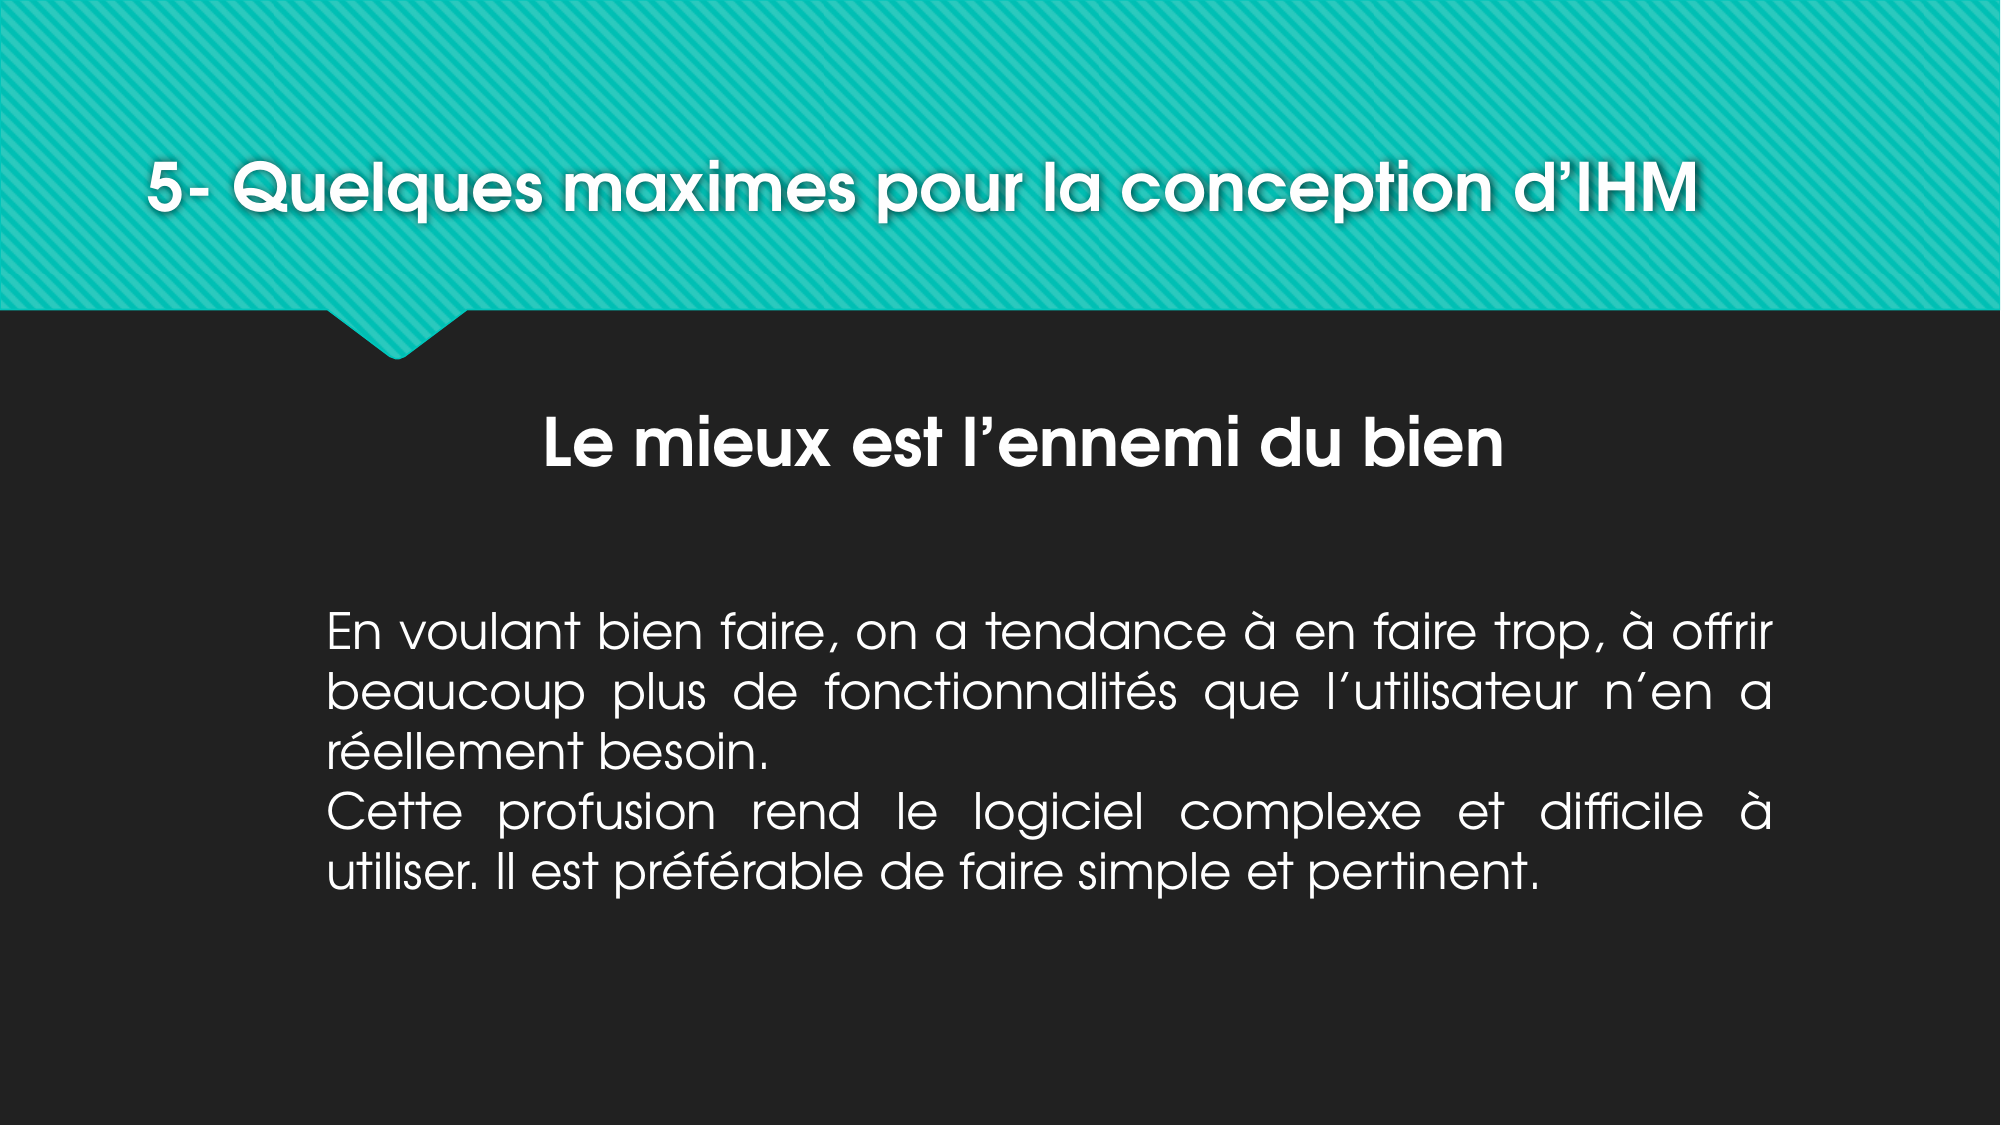

# 5- Quelques maximes pour la conception d’IHM
Le mieux est l’ennemi du bien
En voulant bien faire, on a tendance à en faire trop, à offrir beaucoup plus de fonctionnalités que l’utilisateur n’en a réellement besoin.
Cette profusion rend le logiciel complexe et difficile à utiliser. Il est préférable de faire simple et pertinent.